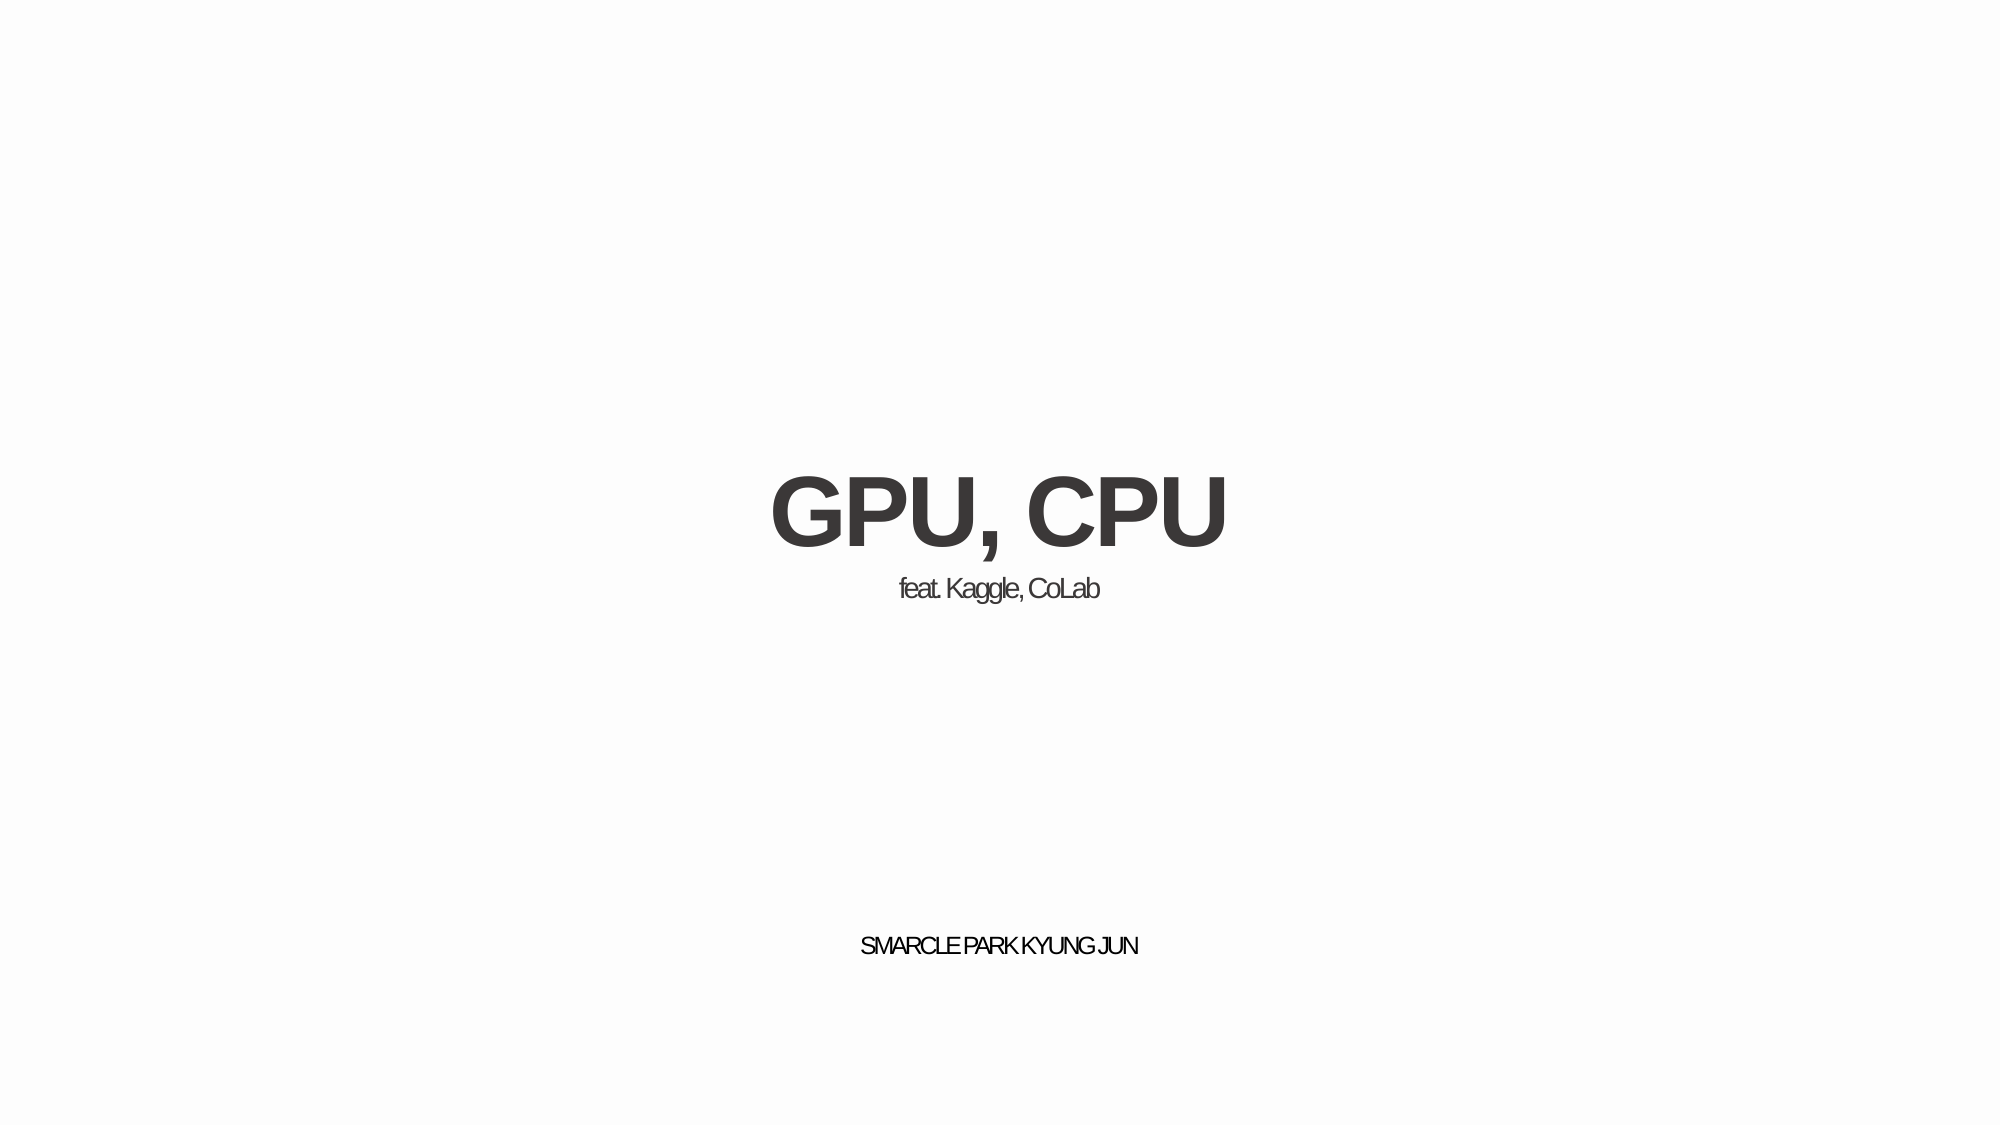

GPU, CPU
feat. Kaggle, CoLab
SMARCLE PARK KYUNG JUN